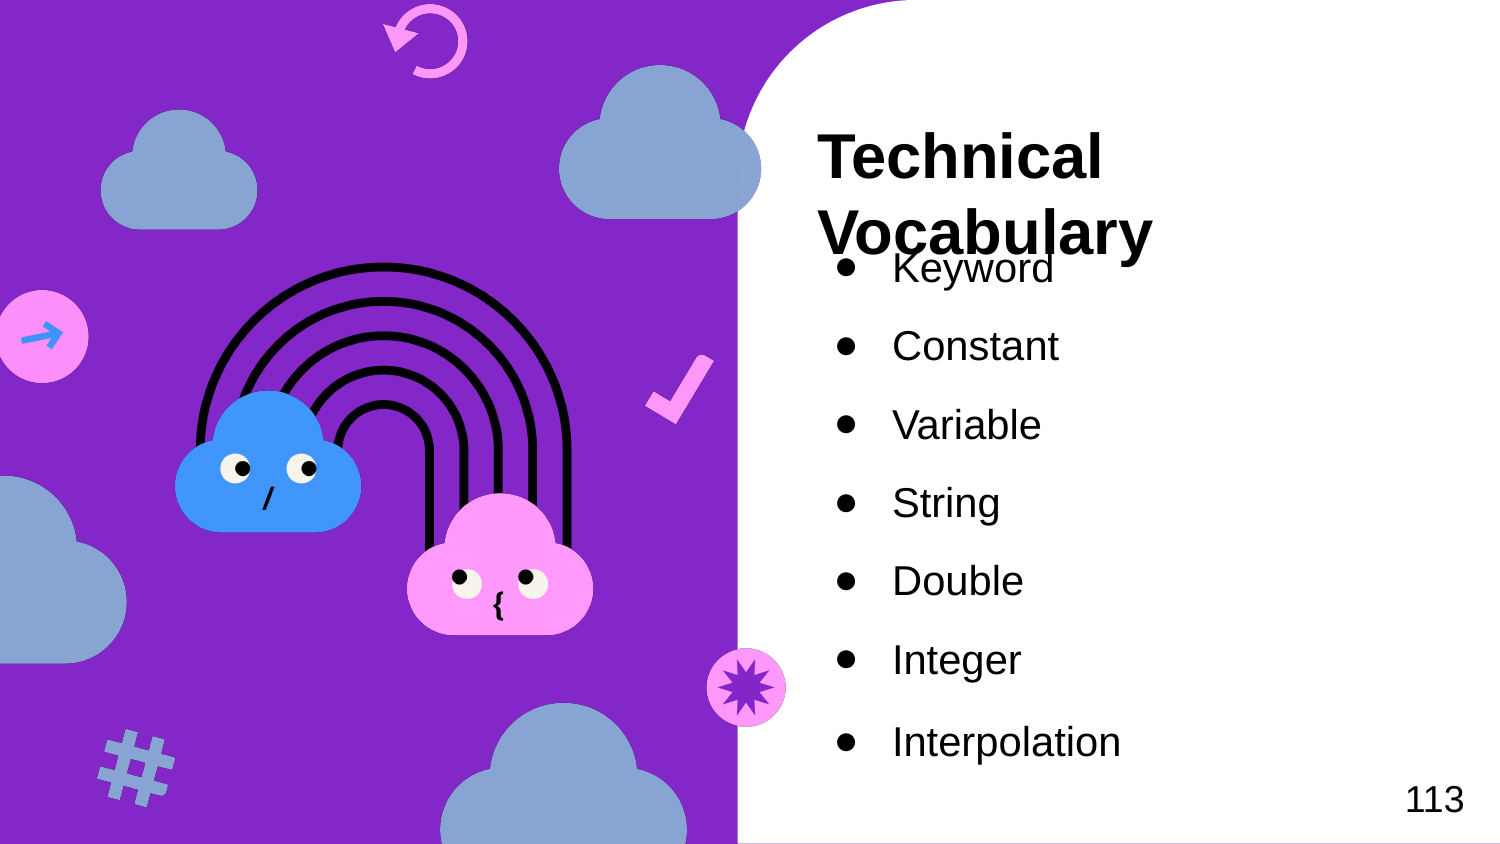

Keyword
Constant
Variable
String
Double
Integer
Interpolation